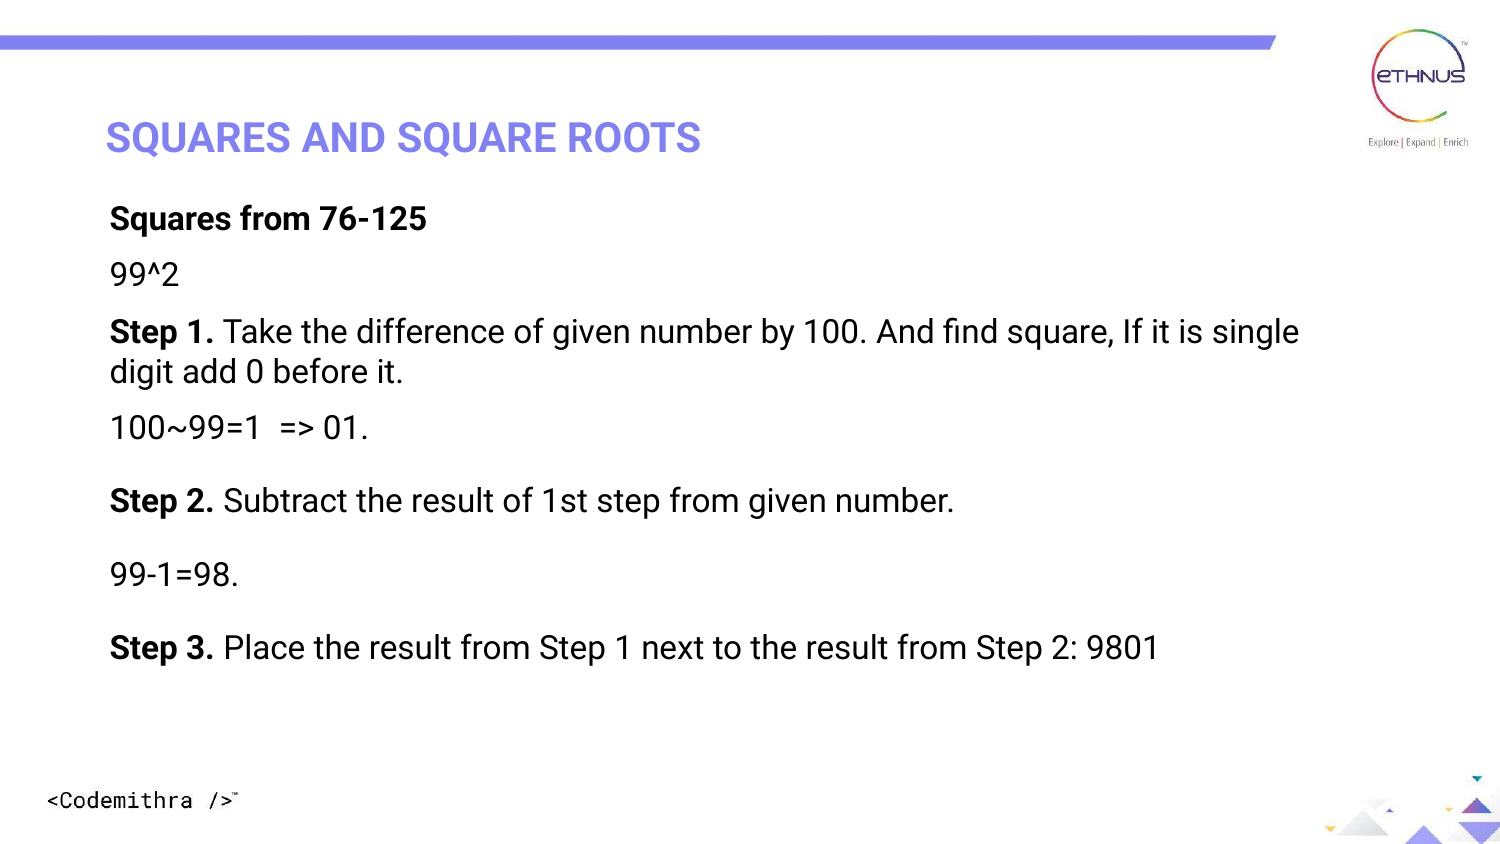

SQUARES AND SQUARE ROOTS
Squares from 76-125
99^2
Step 1. Take the difference of given number by 100. And find square, If it is single digit add 0 before it.
100~99=1  => 01.
Step 2. Subtract the result of 1st step from given number.
99-1=98.
Step 3. Place the result from Step 1 next to the result from Step 2: 9801